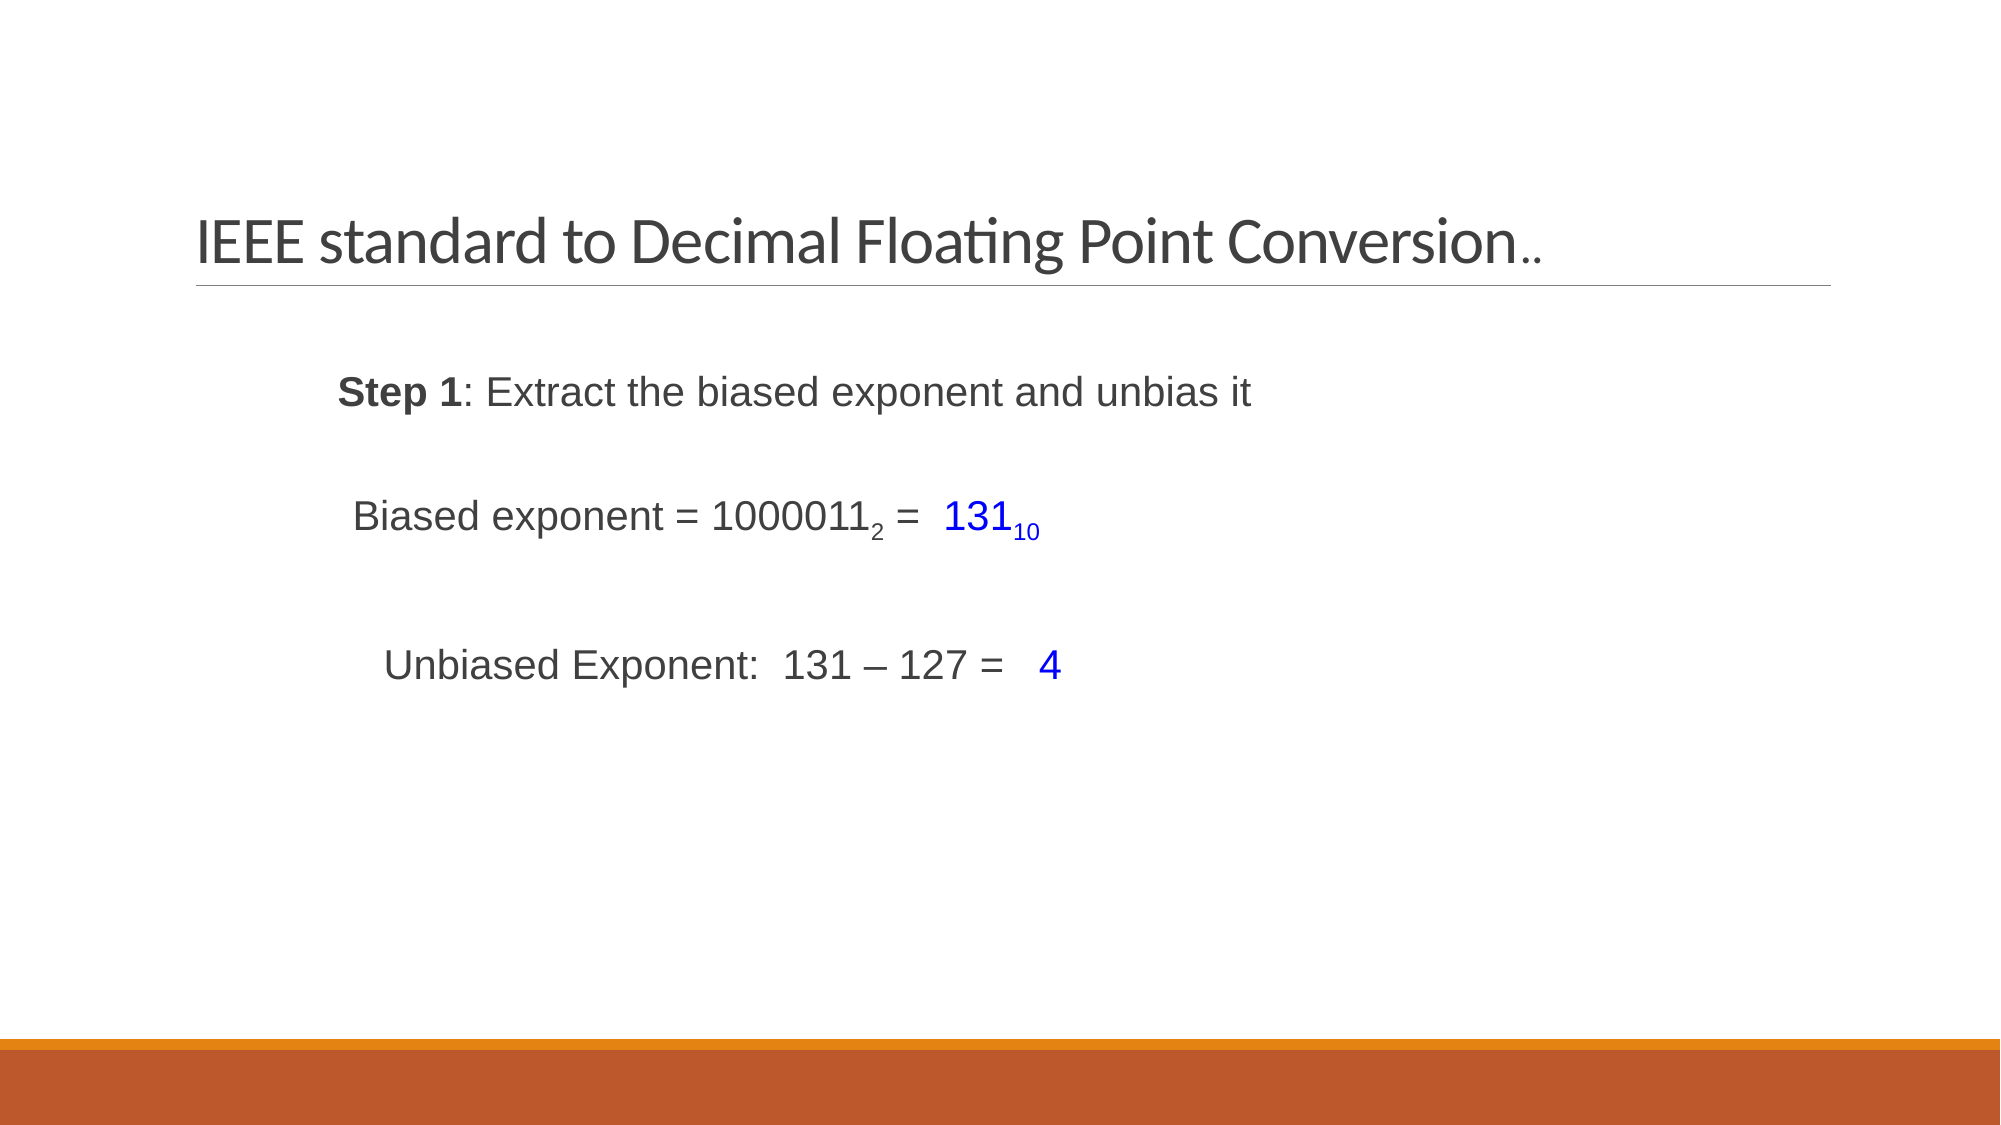

# IEEE standard to Decimal Floating Point Conversion..
Step 1: Extract the biased exponent and unbias it
Biased exponent = 10000112 =  13110

    Unbiased Exponent:  131 – 127 =   4